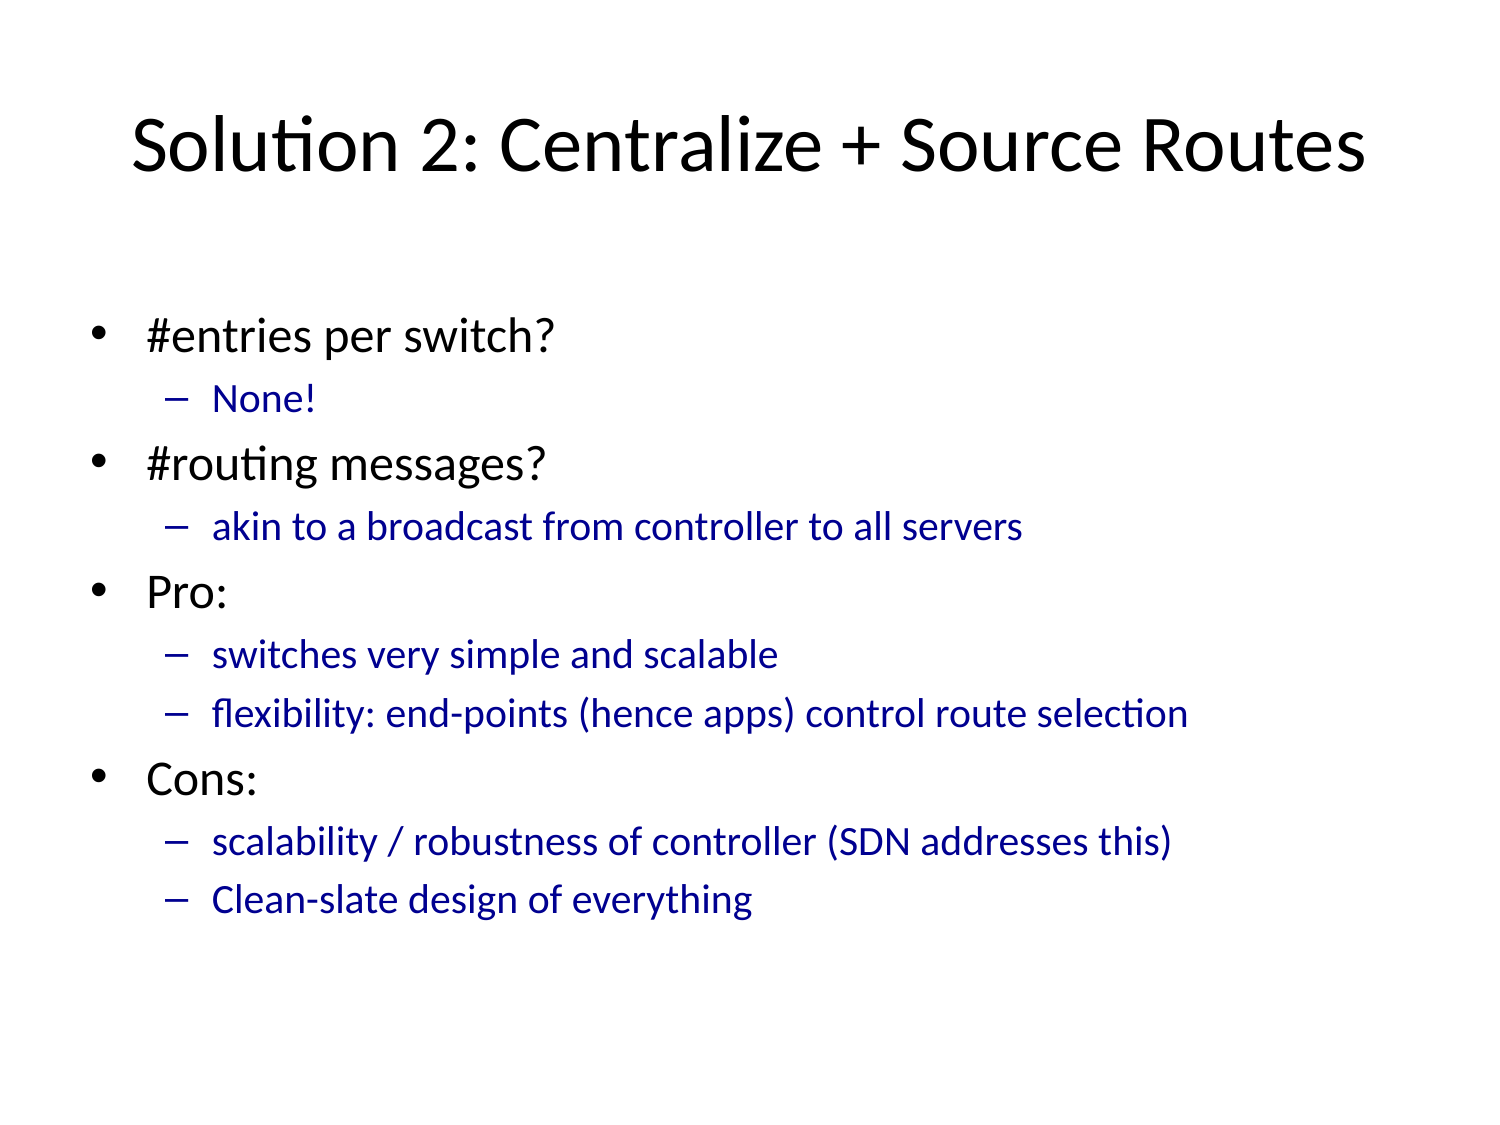

# Solution 2: Centralize + Source Routes
#entries per switch?
None!
#routing messages?
akin to a broadcast from controller to all servers
Pro:
switches very simple and scalable
flexibility: end-points (hence apps) control route selection
Cons:
scalability / robustness of controller (SDN addresses this)
Clean-slate design of everything